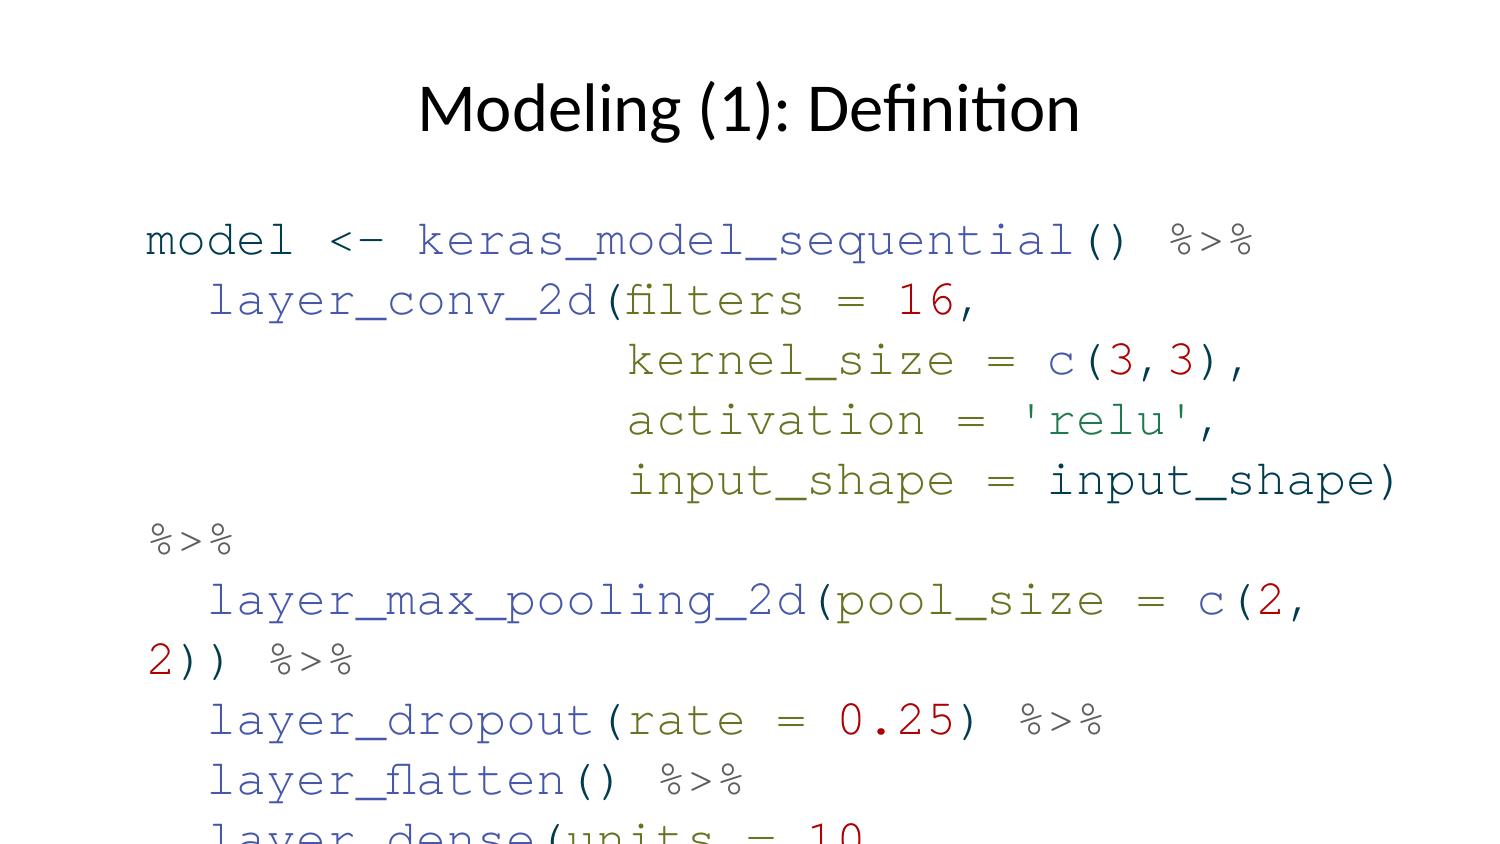

# Modeling (1): Definition
model <- keras_model_sequential() %>%
  layer_conv_2d(filters = 16,
                kernel_size = c(3,3),
                activation = 'relu',
                input_shape = input_shape) %>%
  layer_max_pooling_2d(pool_size = c(2, 2)) %>%
  layer_dropout(rate = 0.25) %>%
  layer_flatten() %>%
  layer_dense(units = 10,
              activation = 'relu') %>%
  layer_dropout(rate = 0.5) %>%
  layer_dense(units = num_classes,
              activation = 'softmax')